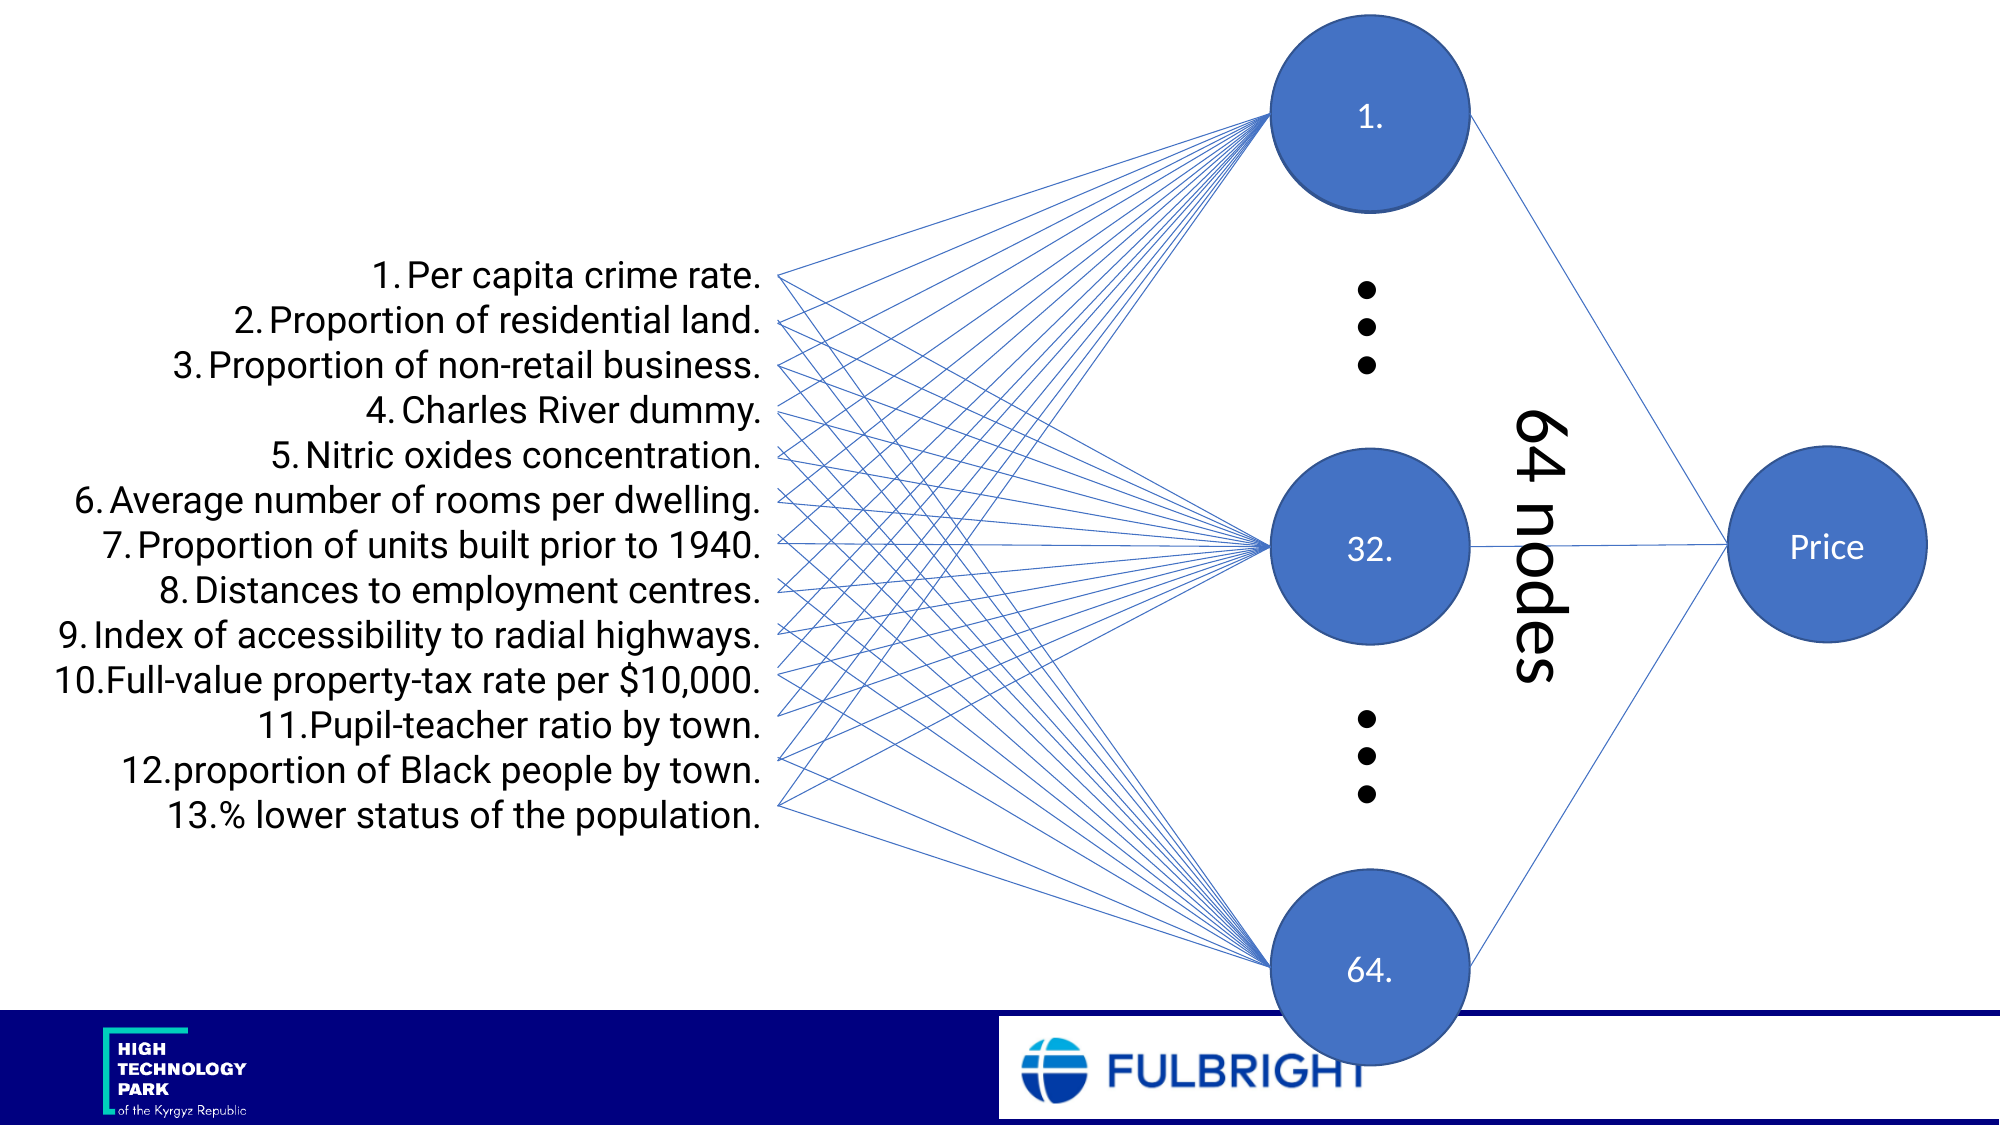

1.

…
Per capita crime rate.
Proportion of residential land.
Proportion of non-retail business.
Charles River dummy.
Nitric oxides concentration.
Average number of rooms per dwelling.
Proportion of units built prior to 1940.
Distances to employment centres.
Index of accessibility to radial highways.
Full-value property-tax rate per $10,000.
Pupil-teacher ratio by town.
proportion of Black people by town.
% lower status of the population.

Price
32.
64 nodes
…
64.